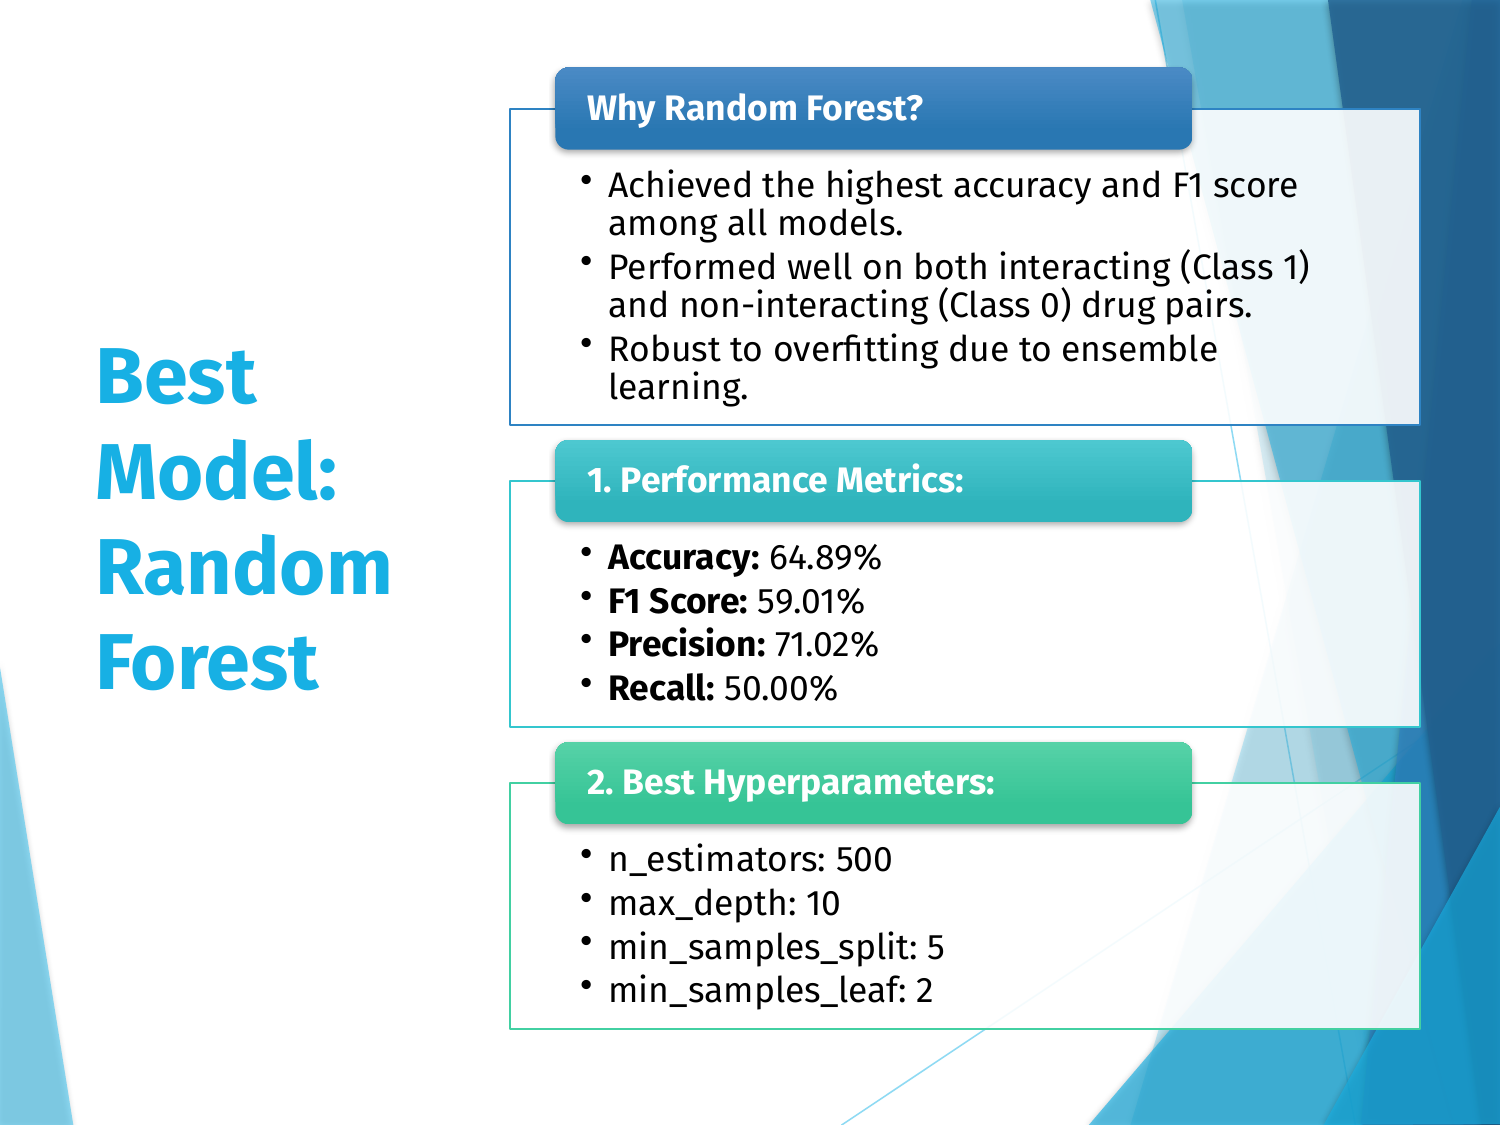

Achieved the highest accuracy and F1 score among all models.
Performed well on both interacting (Class 1) and non-interacting (Class 0) drug pairs.
Robust to overfitting due to ensemble learning.
Why Random Forest?
Accuracy: 64.89%
F1 Score: 59.01%
Precision: 71.02%
Recall: 50.00%
1. Performance Metrics:
n_estimators: 500
max_depth: 10
min_samples_split: 5
min_samples_leaf: 2
2. Best Hyperparameters:
# Best Model: Random Forest